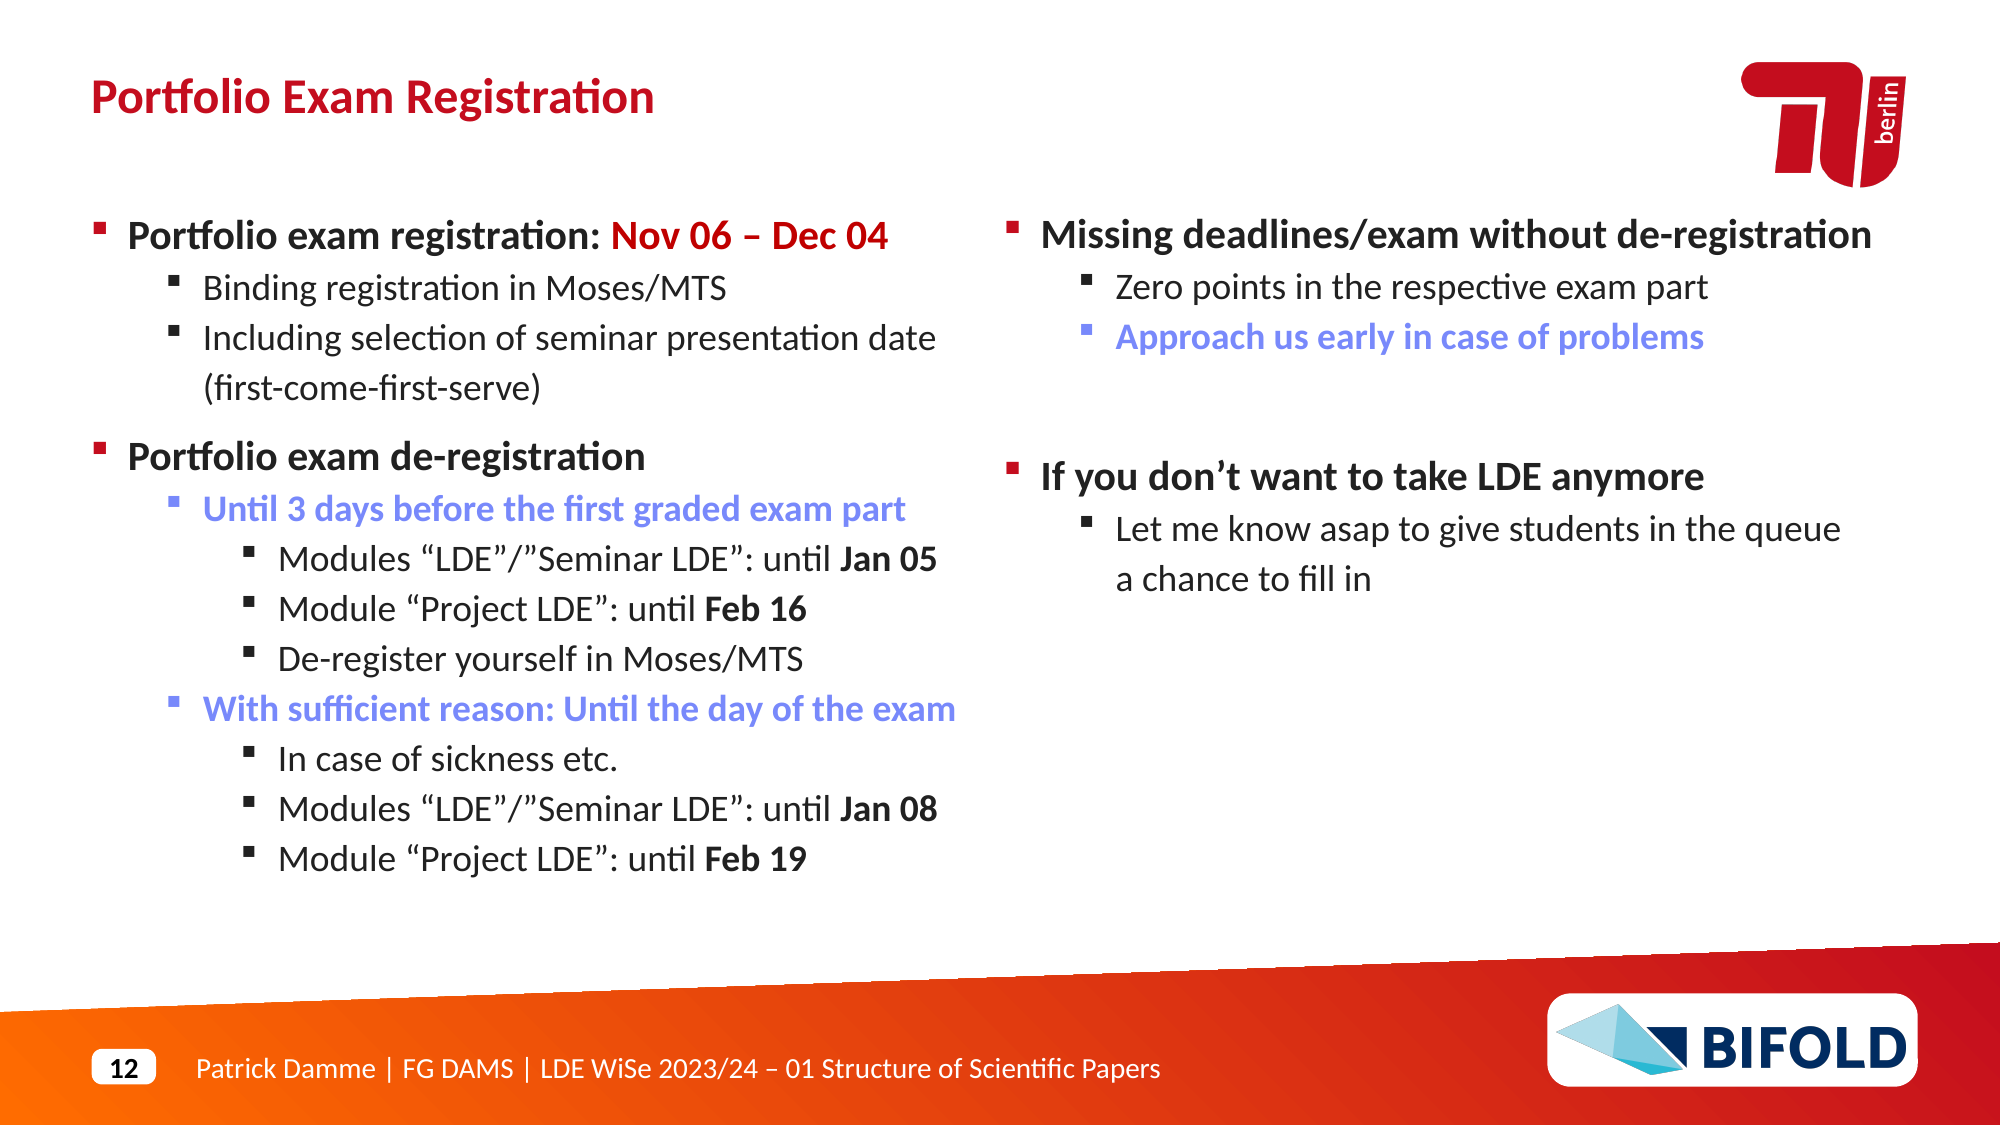

Portfolio Exam Registration
Missing deadlines/exam without de-registration
Zero points in the respective exam part
Approach us early in case of problems

If you don’t want to take LDE anymore
Let me know asap to give students in the queue
a chance to fill in

Portfolio exam registration: Nov 06 – Dec 04
Binding registration in Moses/MTS
Including selection of seminar presentation date
(first-come-first-serve)
Portfolio exam de-registration
Until 3 days before the first graded exam part
Modules “LDE”/”Seminar LDE”: until Jan 05
Module “Project LDE”: until Feb 16
De-register yourself in Moses/MTS
With sufficient reason: Until the day of the exam
In case of sickness etc.
Modules “LDE”/”Seminar LDE”: until Jan 08
Module “Project LDE”: until Feb 19